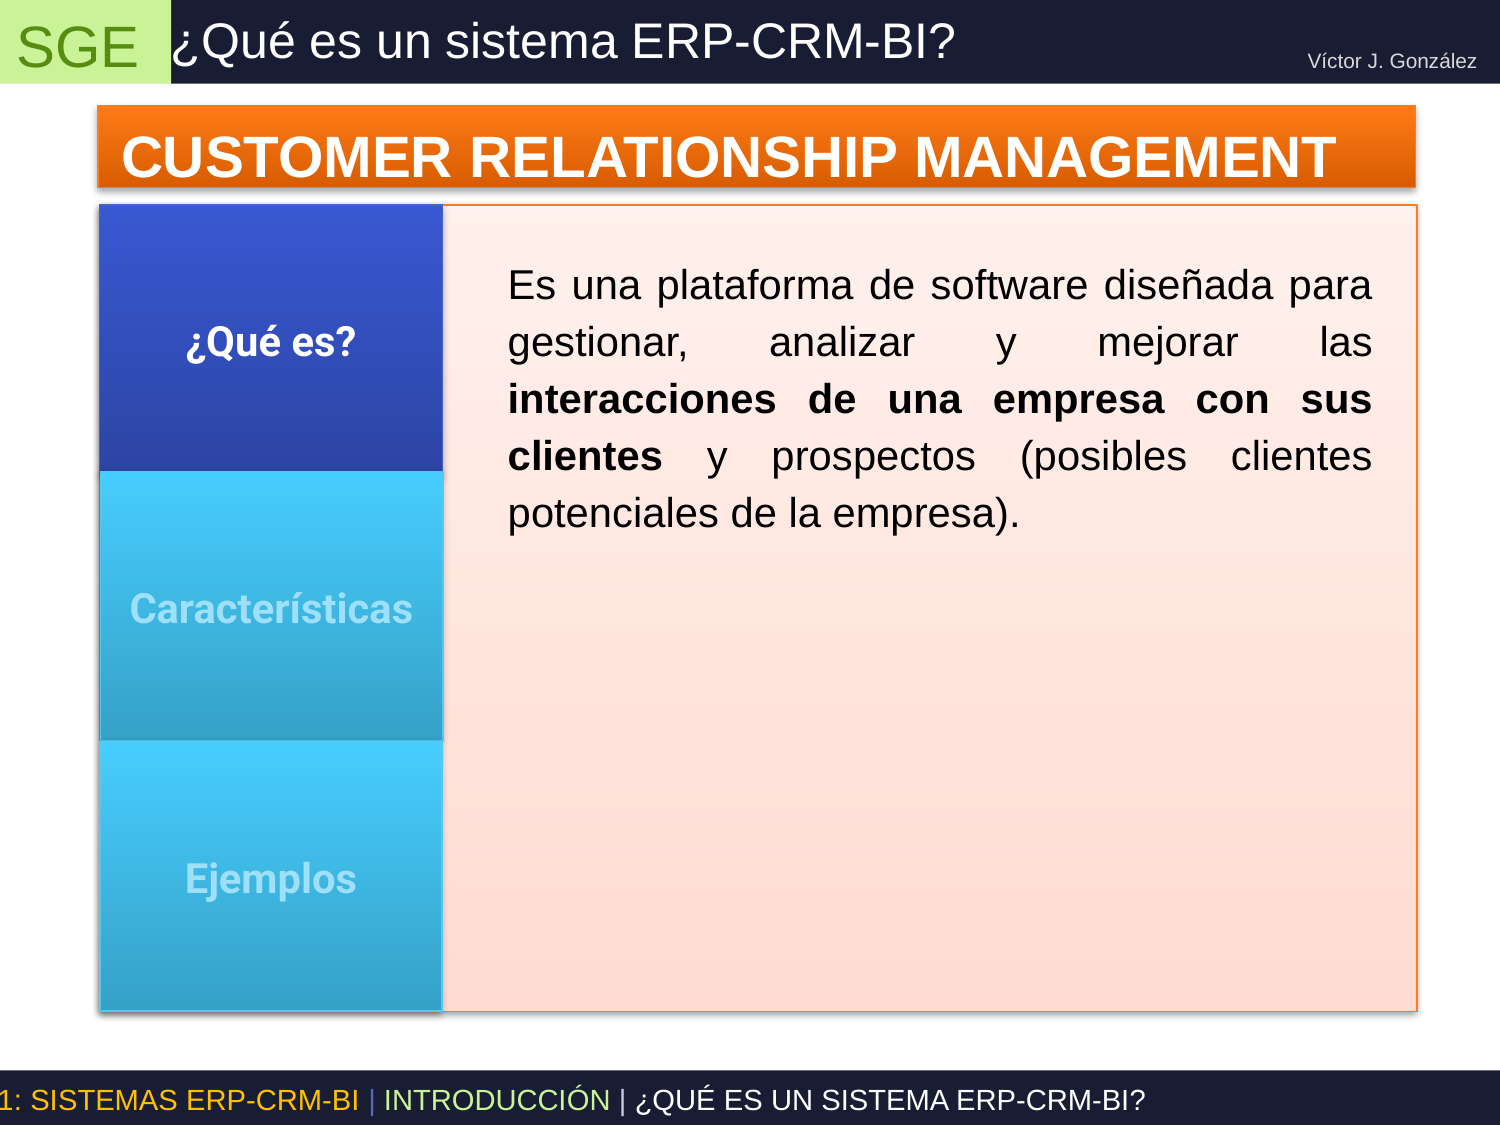

SGE
¿Qué es un sistema ERP-CRM-BI?
Víctor J. González
CUSTOMER RELATIONSHIP MANAGEMENT (CRM)

¿Qué es?
Es una plataforma de software diseñada para gestionar, analizar y mejorar las interacciones de una empresa con sus clientes y prospectos (posibles clientes potenciales de la empresa).
Características
Ejemplos

UT01: SISTEMAS ERP-CRM-BI | INTRODUCCIÓN | ¿QUÉ ES UN SISTEMA ERP-CRM-BI?